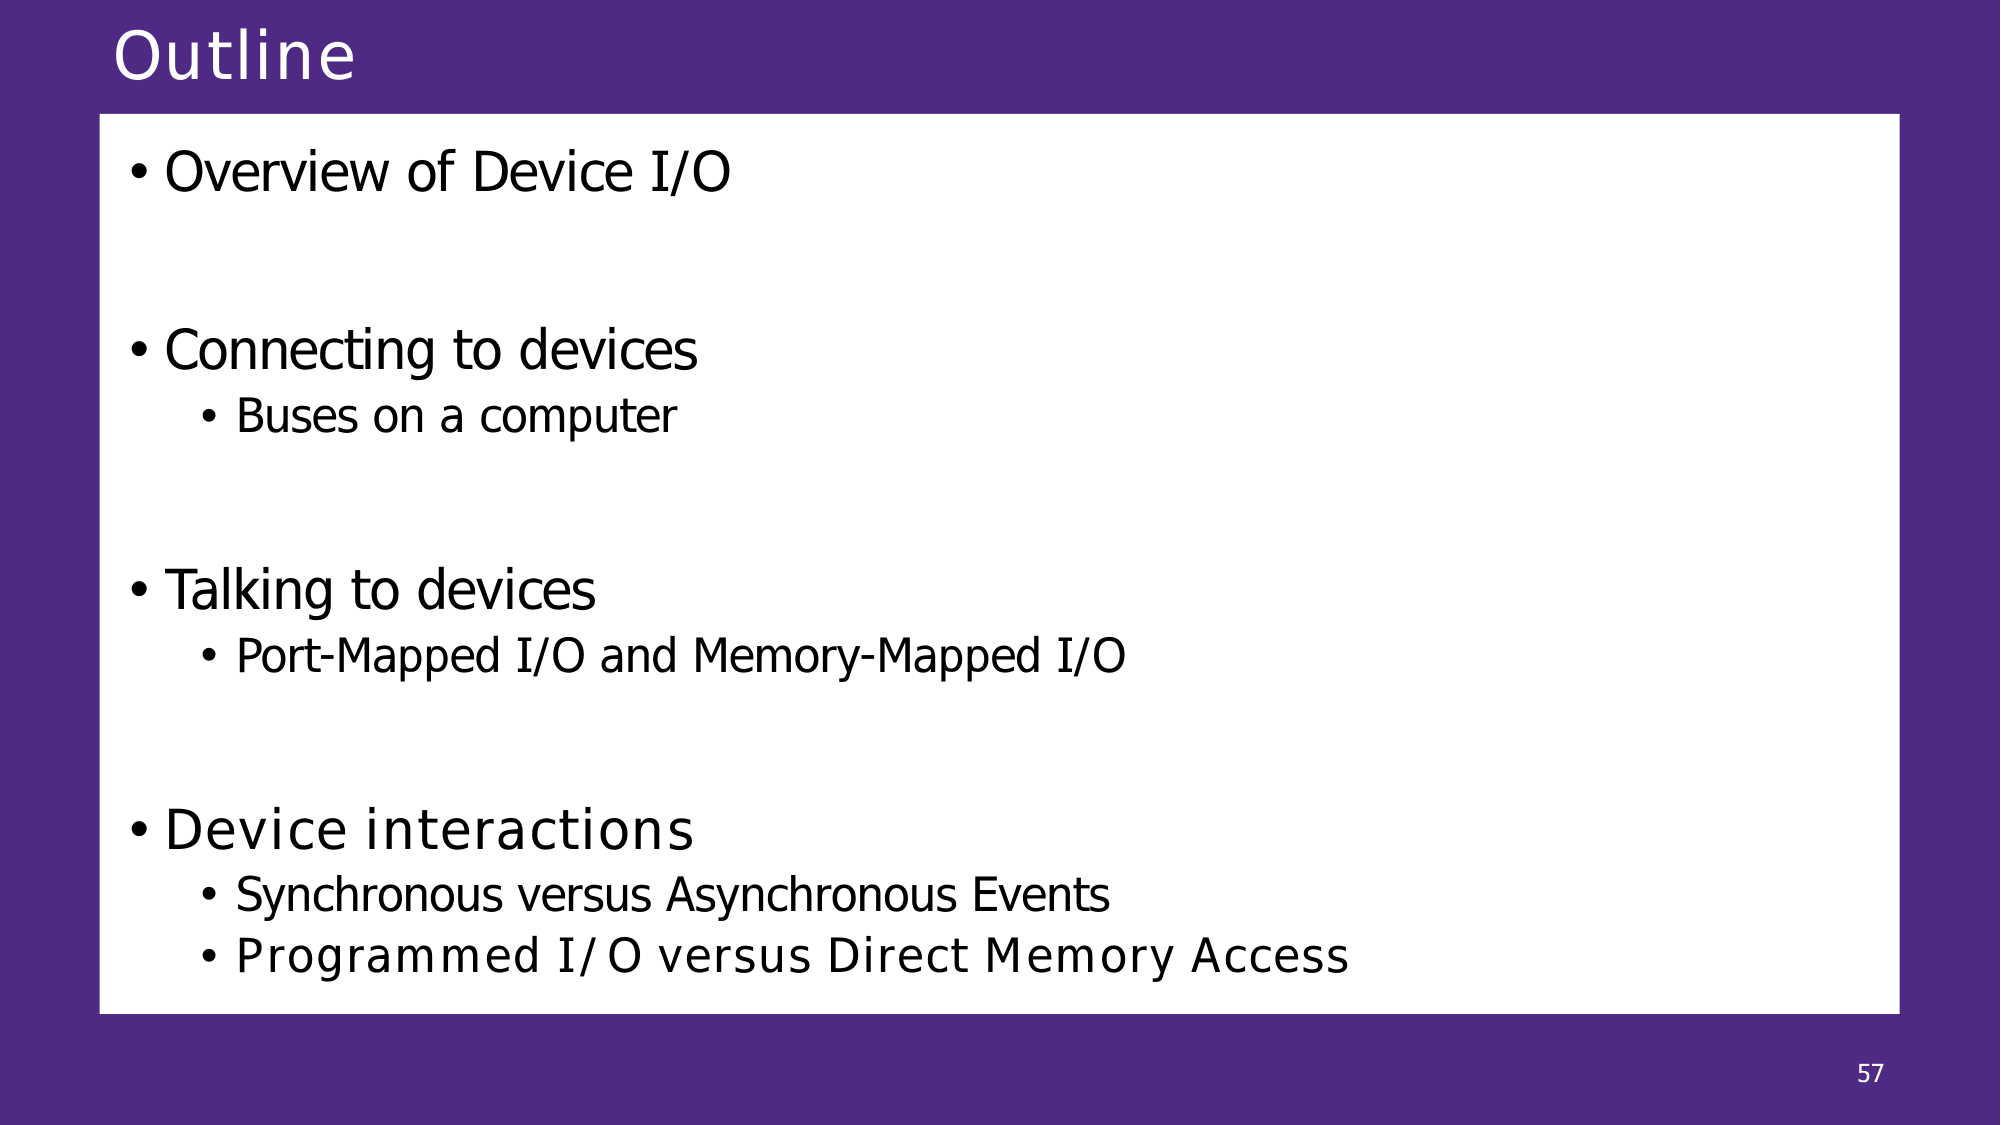

# Outline
Overview of Device I/O

Connecting to devices
Buses on a computer

Talking to devices
Port-Mapped I/O and Memory-Mapped I/O

Device interactions
Synchronous versus Asynchronous Events
Programmed I/O versus Direct Memory Access
57